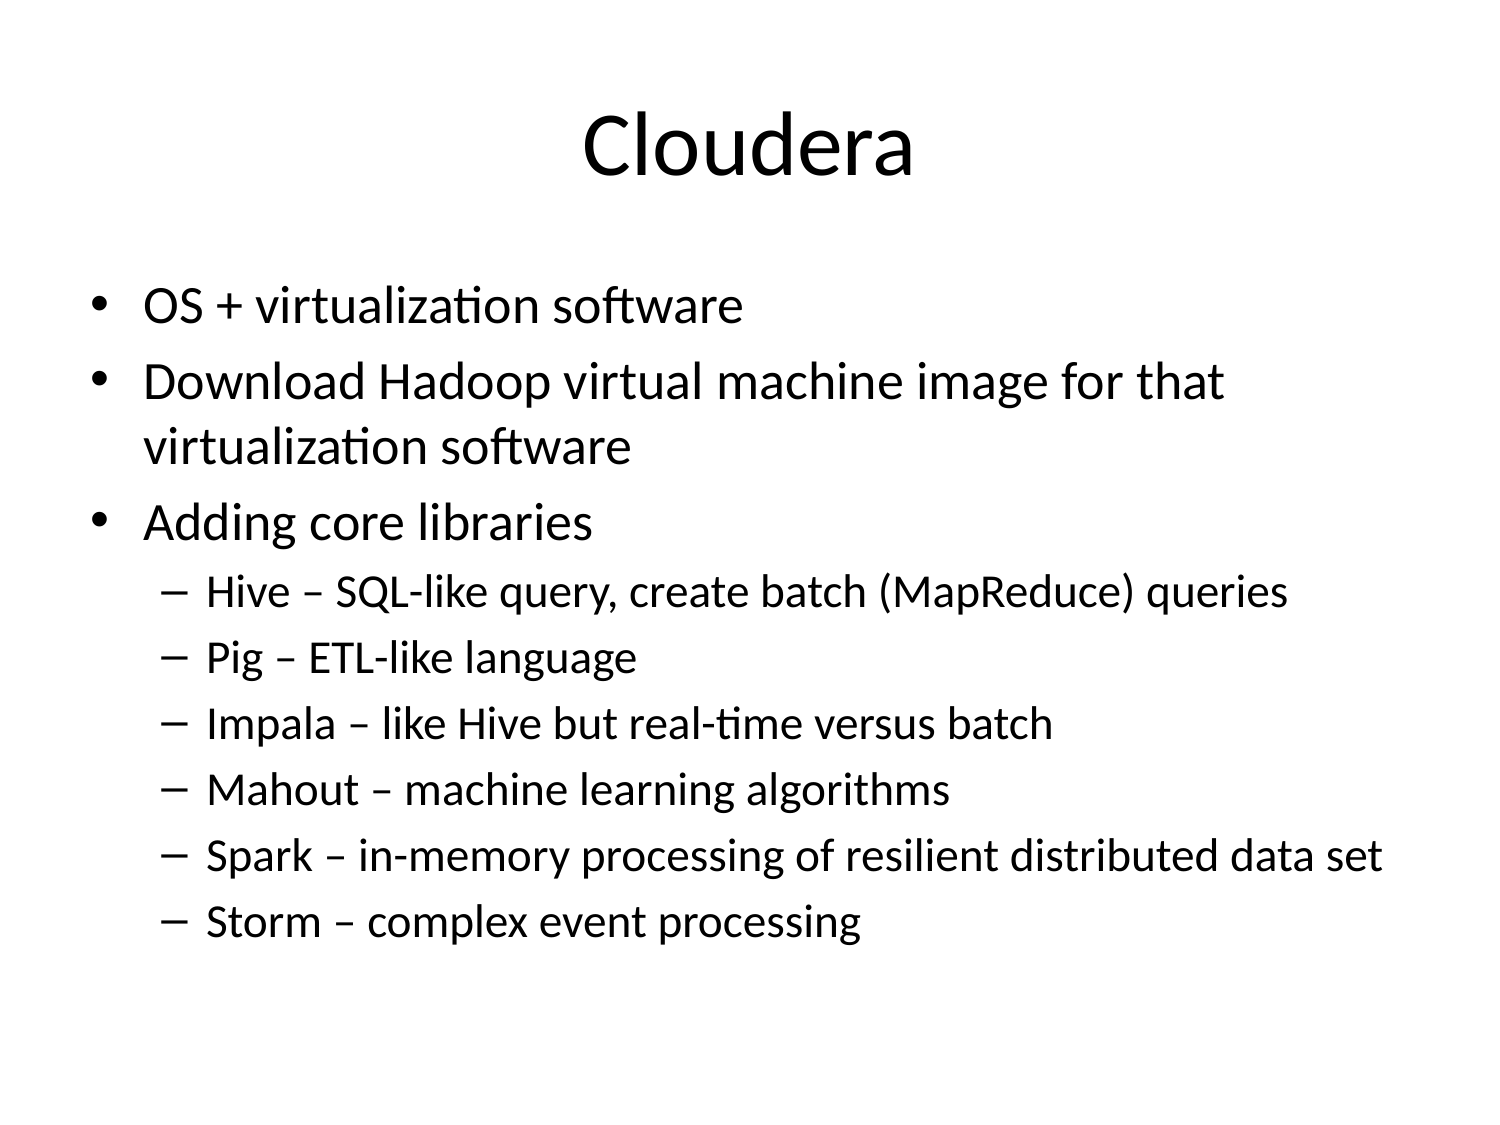

# Cloudera
OS + virtualization software
Download Hadoop virtual machine image for that virtualization software
Adding core libraries
Hive – SQL-like query, create batch (MapReduce) queries
Pig – ETL-like language
Impala – like Hive but real-time versus batch
Mahout – machine learning algorithms
Spark – in-memory processing of resilient distributed data set
Storm – complex event processing